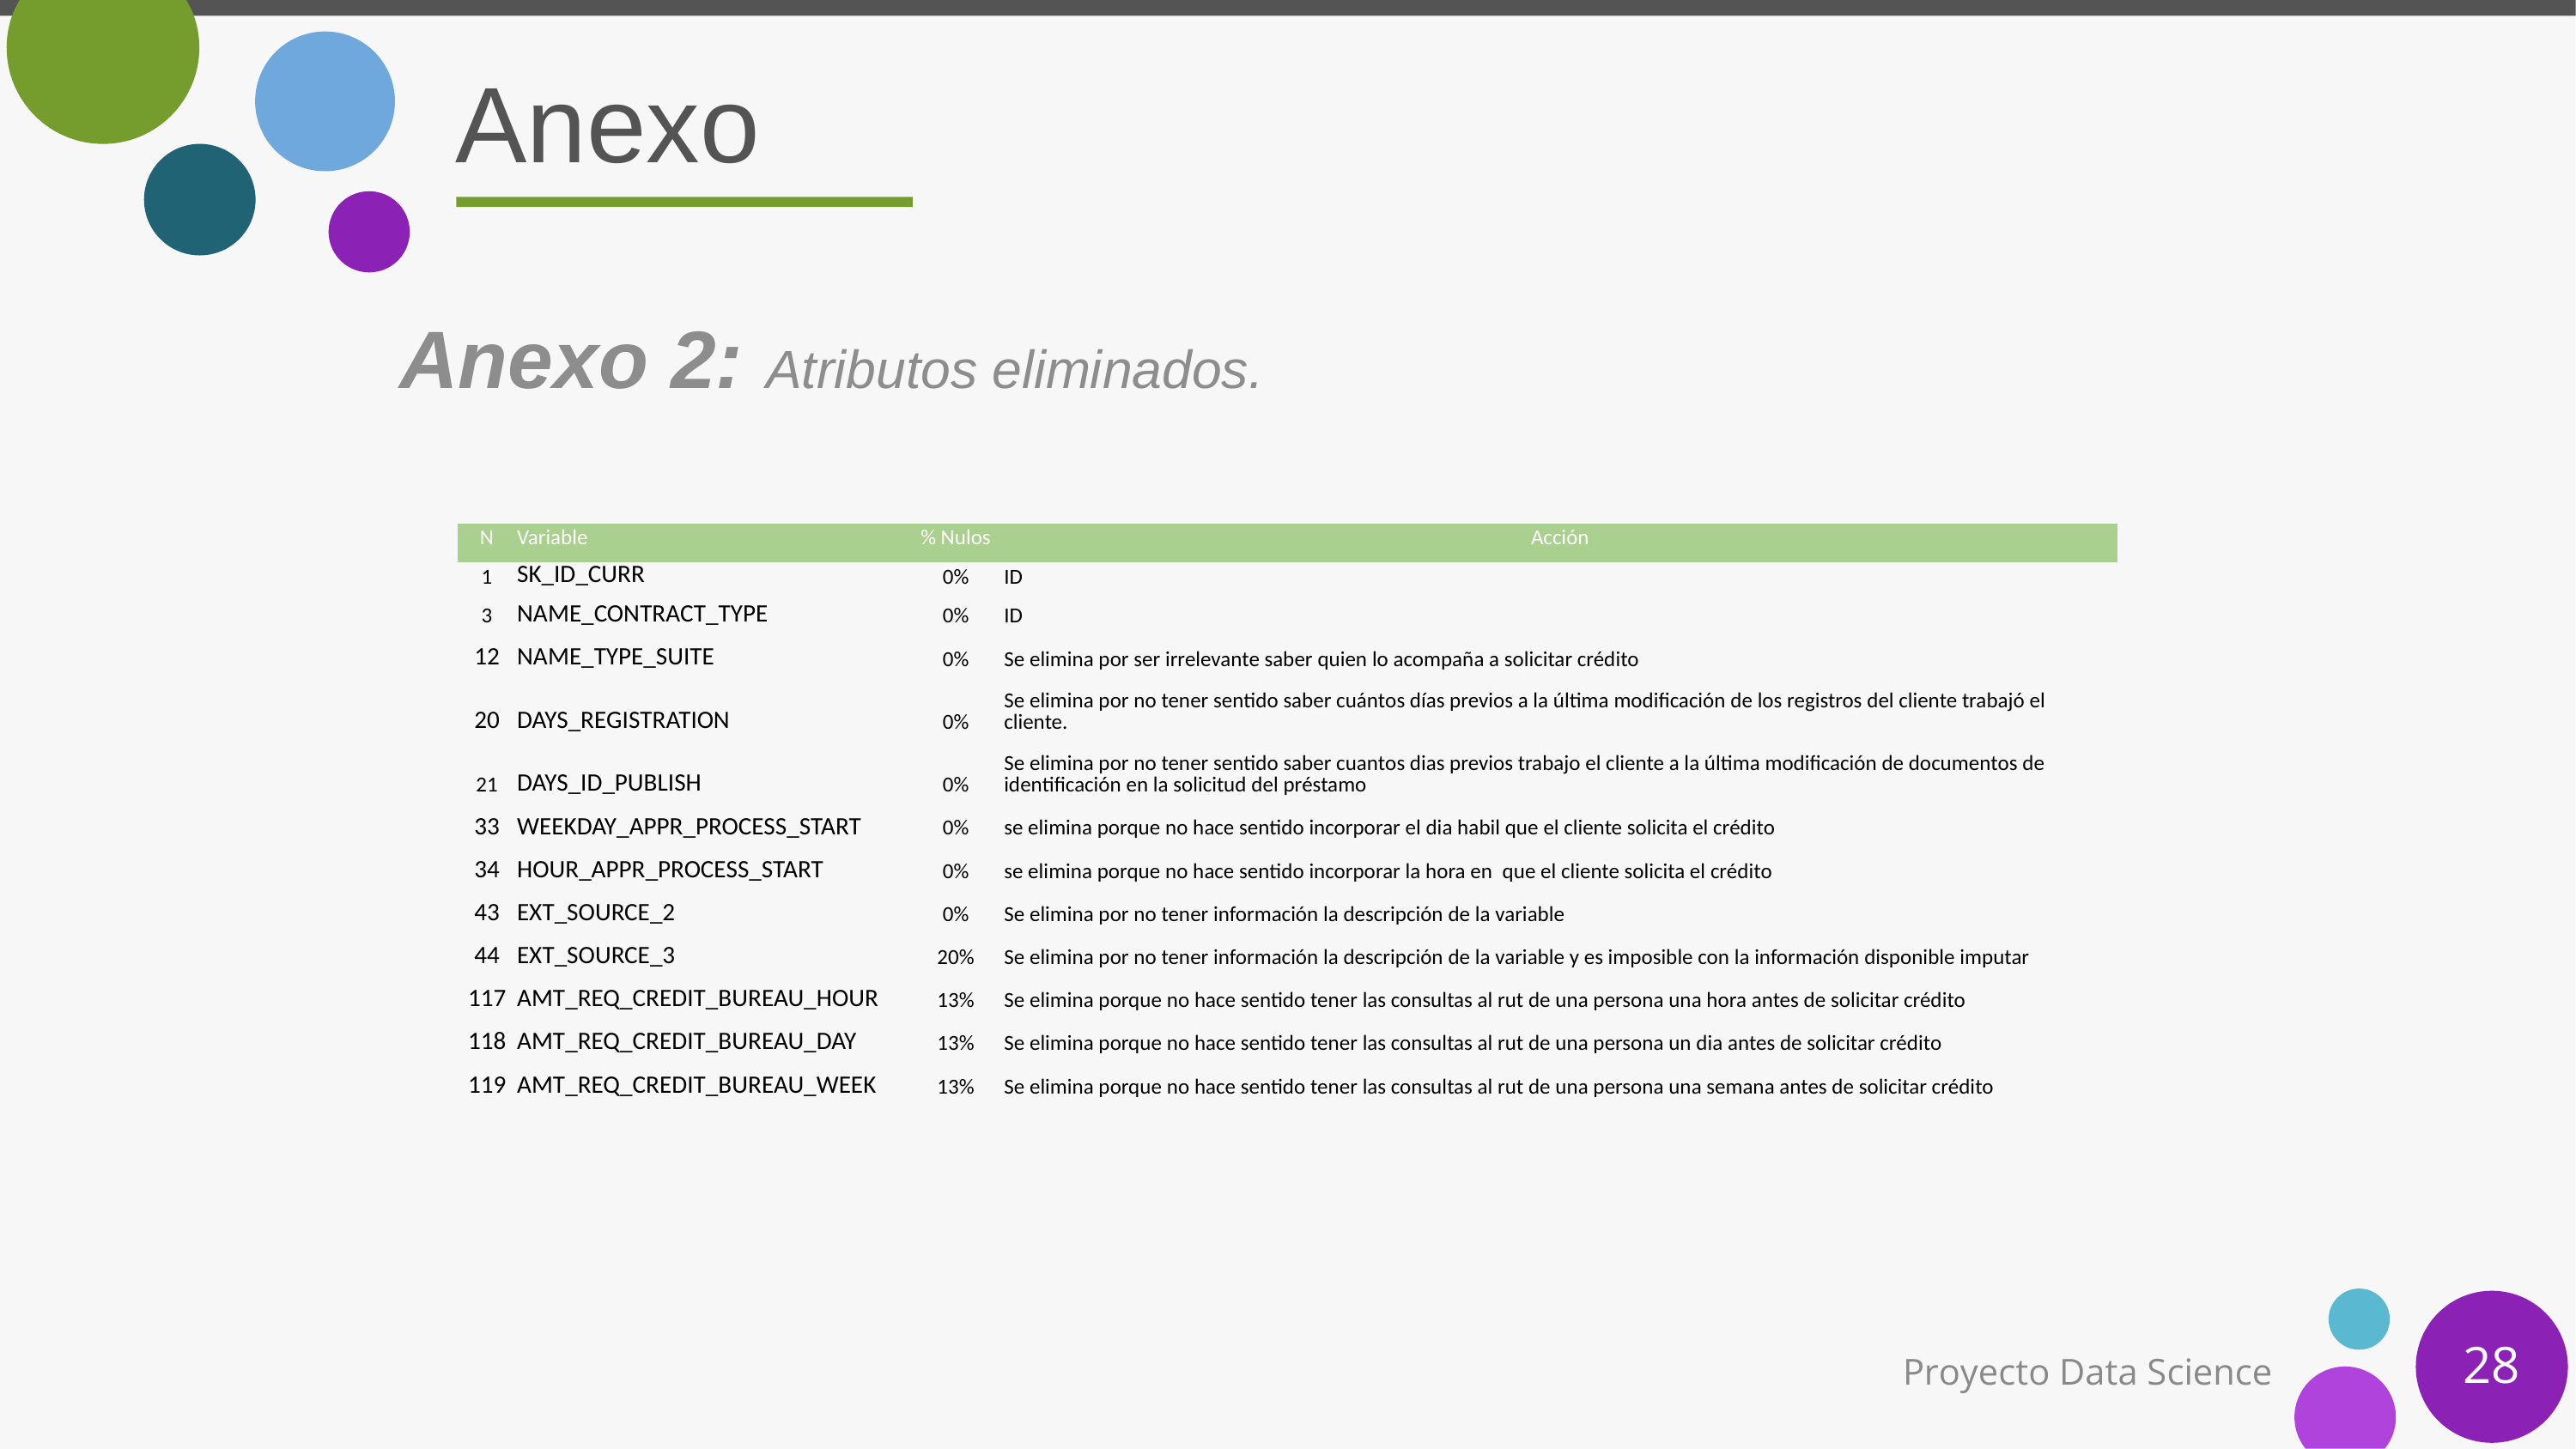

# Anexo
Anexo 2: Atributos eliminados.

| N | Variable | % Nulos | Acción |
| --- | --- | --- | --- |
| 1 | SK\_ID\_CURR | 0% | ID |
| 3 | NAME\_CONTRACT\_TYPE | 0% | ID |
| 12 | NAME\_TYPE\_SUITE | 0% | Se elimina por ser irrelevante saber quien lo acompaña a solicitar crédito |
| 20 | DAYS\_REGISTRATION | 0% | Se elimina por no tener sentido saber cuántos días previos a la última modificación de los registros del cliente trabajó el cliente. |
| 21 | DAYS\_ID\_PUBLISH | 0% | Se elimina por no tener sentido saber cuantos dias previos trabajo el cliente a la última modificación de documentos de identificación en la solicitud del préstamo |
| 33 | WEEKDAY\_APPR\_PROCESS\_START | 0% | se elimina porque no hace sentido incorporar el dia habil que el cliente solicita el crédito |
| 34 | HOUR\_APPR\_PROCESS\_START | 0% | se elimina porque no hace sentido incorporar la hora en que el cliente solicita el crédito |
| 43 | EXT\_SOURCE\_2 | 0% | Se elimina por no tener información la descripción de la variable |
| 44 | EXT\_SOURCE\_3 | 20% | Se elimina por no tener información la descripción de la variable y es imposible con la información disponible imputar |
| 117 | AMT\_REQ\_CREDIT\_BUREAU\_HOUR | 13% | Se elimina porque no hace sentido tener las consultas al rut de una persona una hora antes de solicitar crédito |
| 118 | AMT\_REQ\_CREDIT\_BUREAU\_DAY | 13% | Se elimina porque no hace sentido tener las consultas al rut de una persona un dia antes de solicitar crédito |
| 119 | AMT\_REQ\_CREDIT\_BUREAU\_WEEK | 13% | Se elimina porque no hace sentido tener las consultas al rut de una persona una semana antes de solicitar crédito |
28
Proyecto Data Science